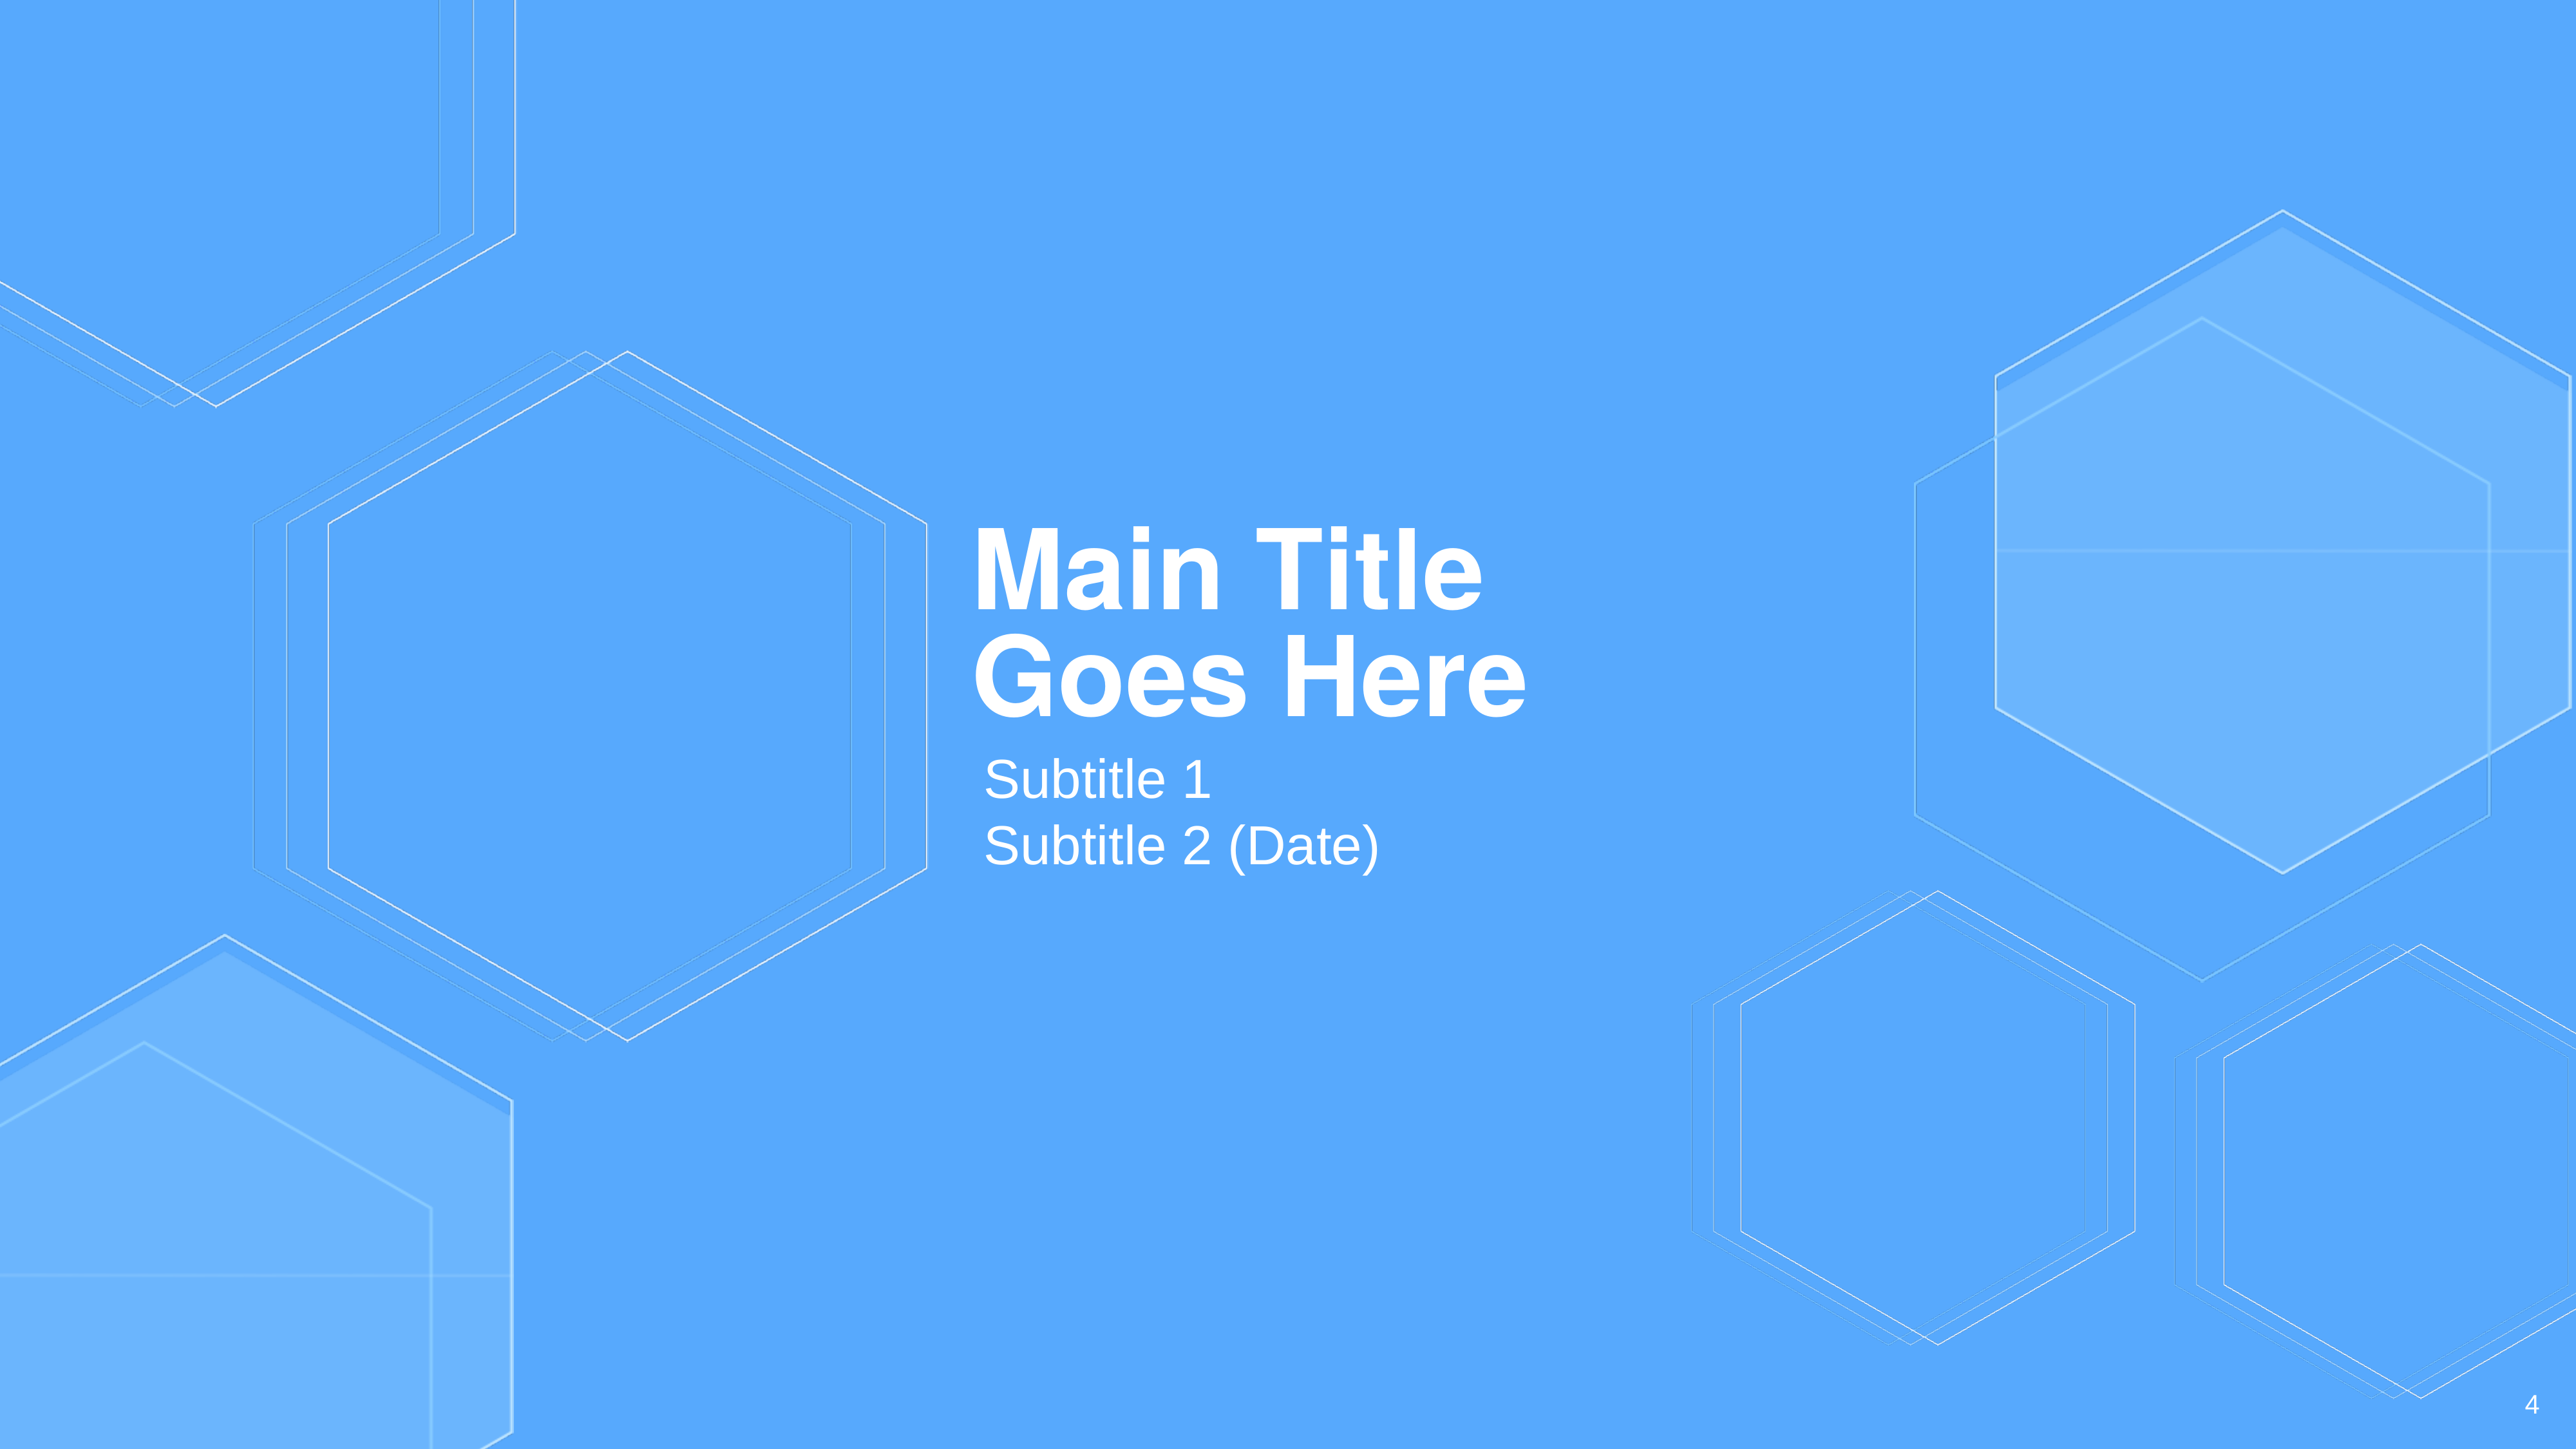

Main Title
Goes Here
Subtitle 1
Subtitle 2 (Date)
4